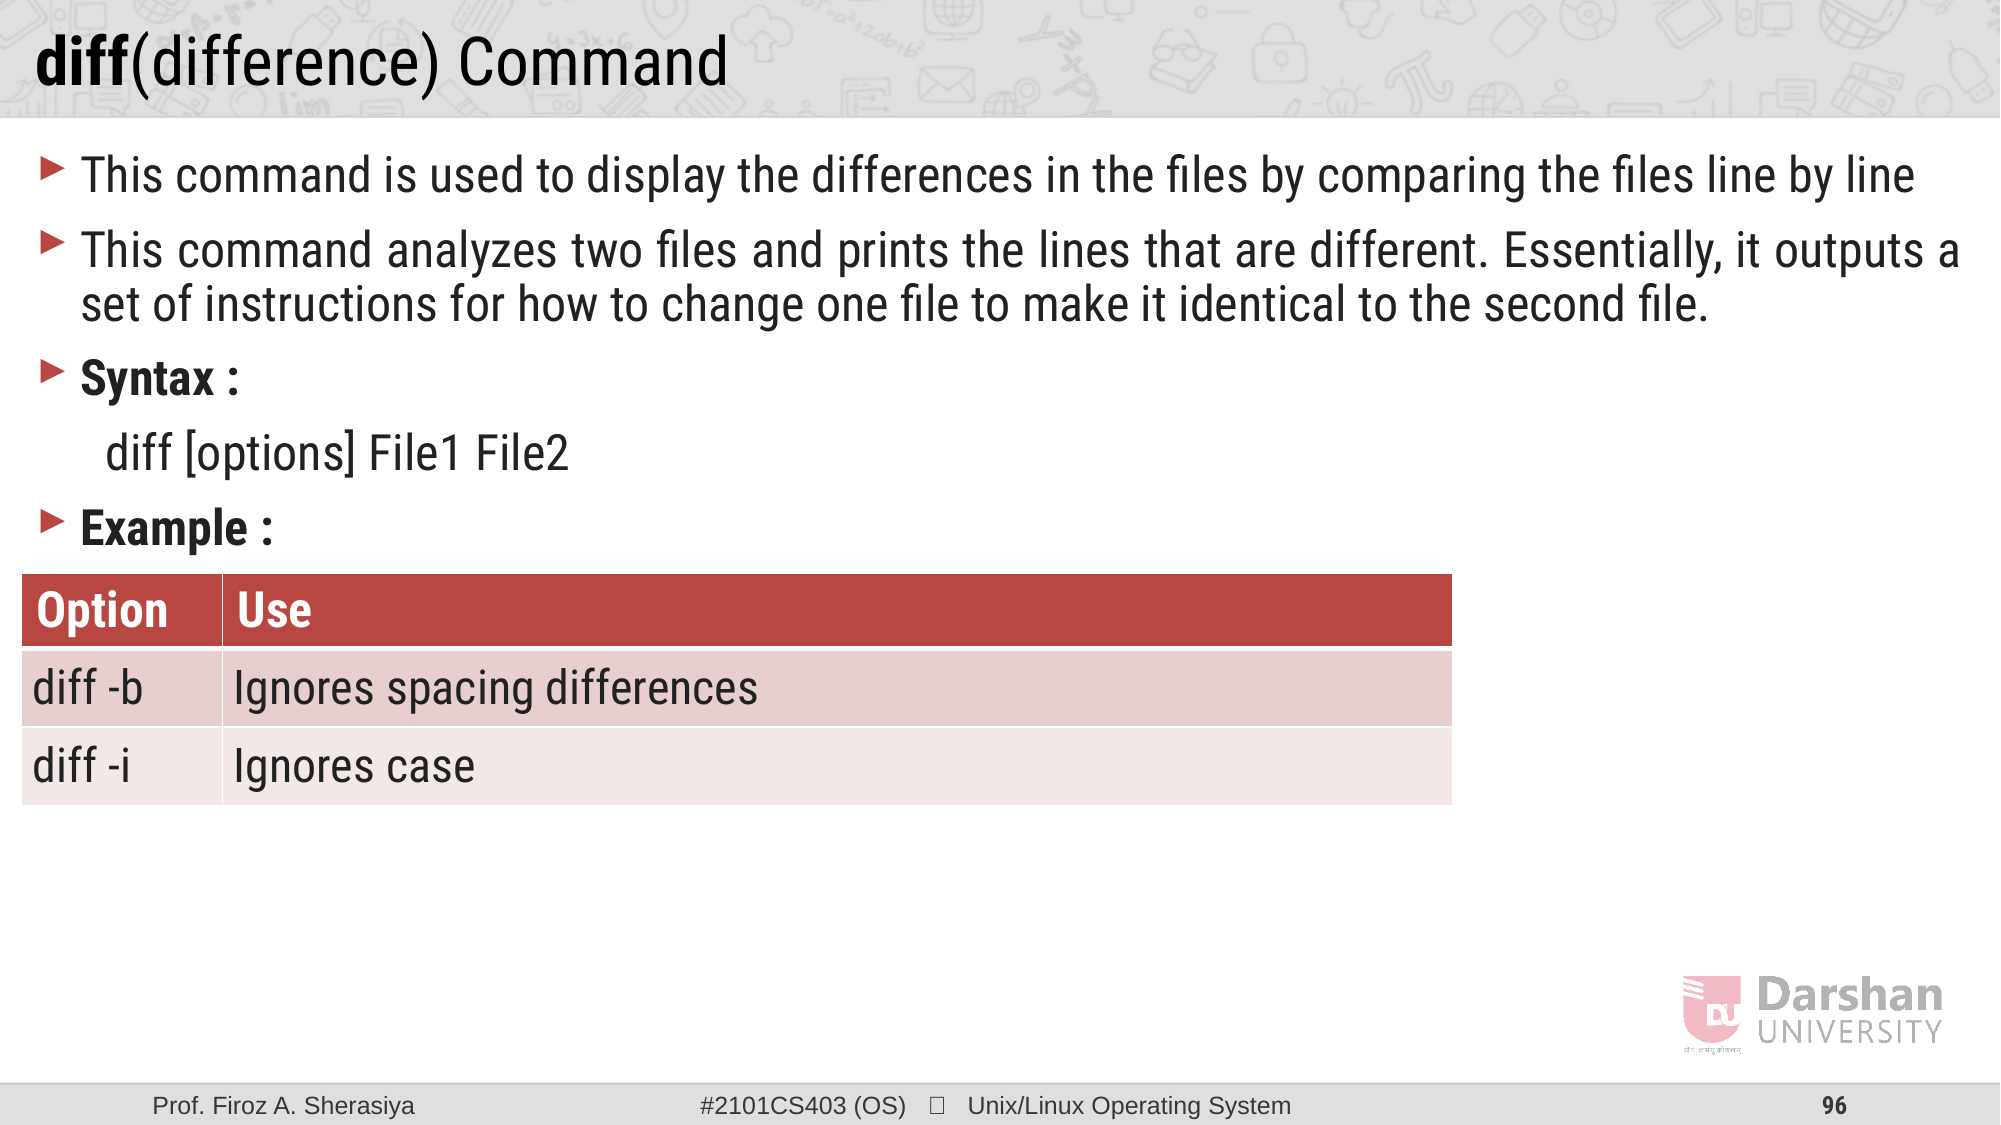

# diff(difference) Command
This command is used to display the differences in the files by comparing the files line by line
This command analyzes two files and prints the lines that are different. Essentially, it outputs a set of instructions for how to change one file to make it identical to the second file.
Syntax :
      diff [options] File1 File2
Example :

| Option | Use |
| --- | --- |
| diff -b | Ignores spacing differences |
| diff -i | Ignores case |